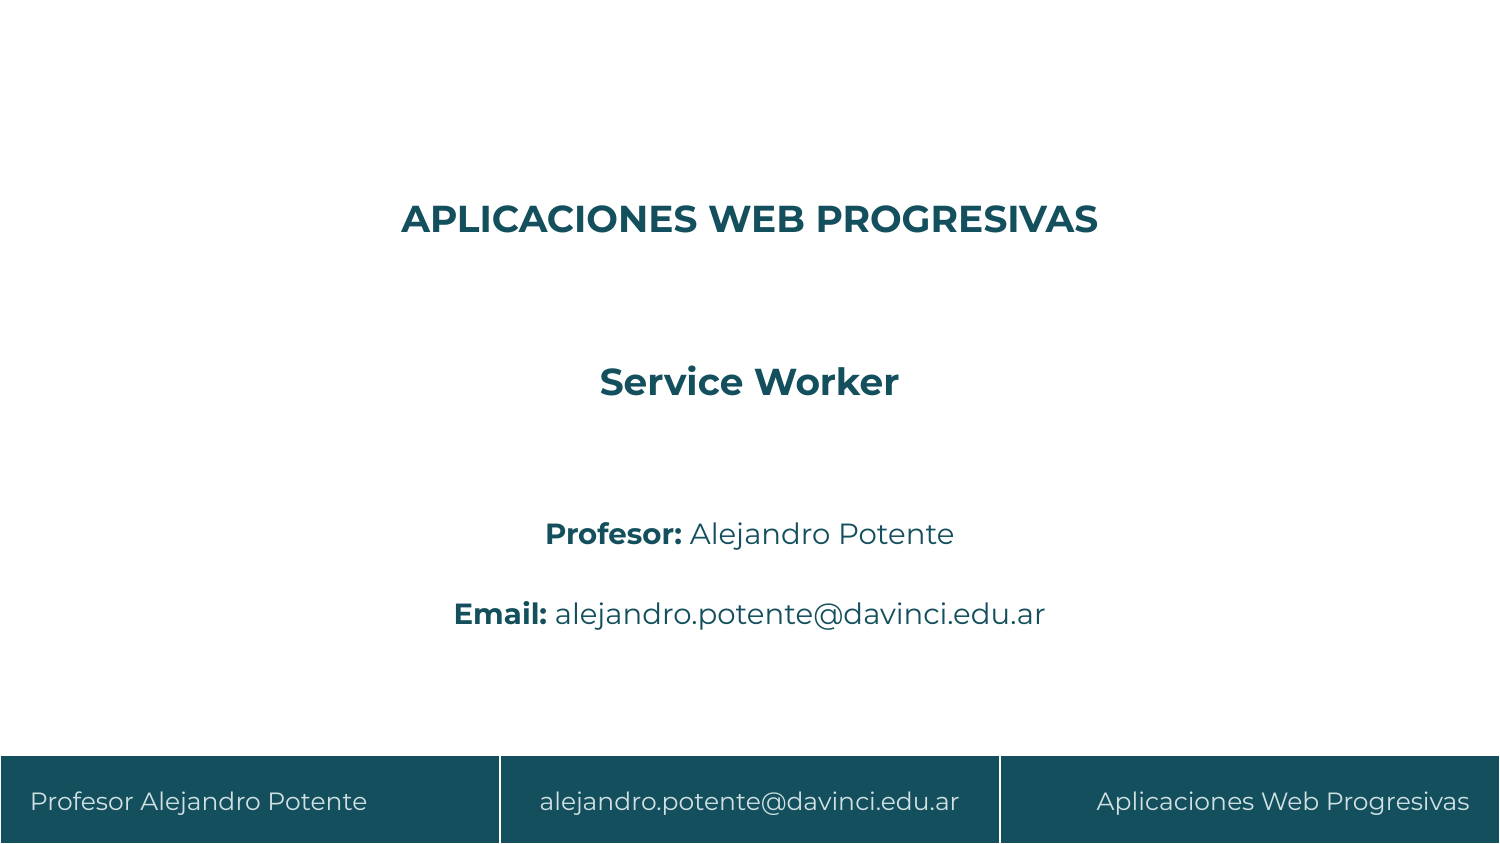

APLICACIONES WEB PROGRESIVAS
Service Worker
Profesor: Alejandro Potente

Email: alejandro.potente@davinci.edu.ar
| Profesor Alejandro Potente | alejandro.potente@davinci.edu.ar | Aplicaciones Web Progresivas |
| --- | --- | --- |